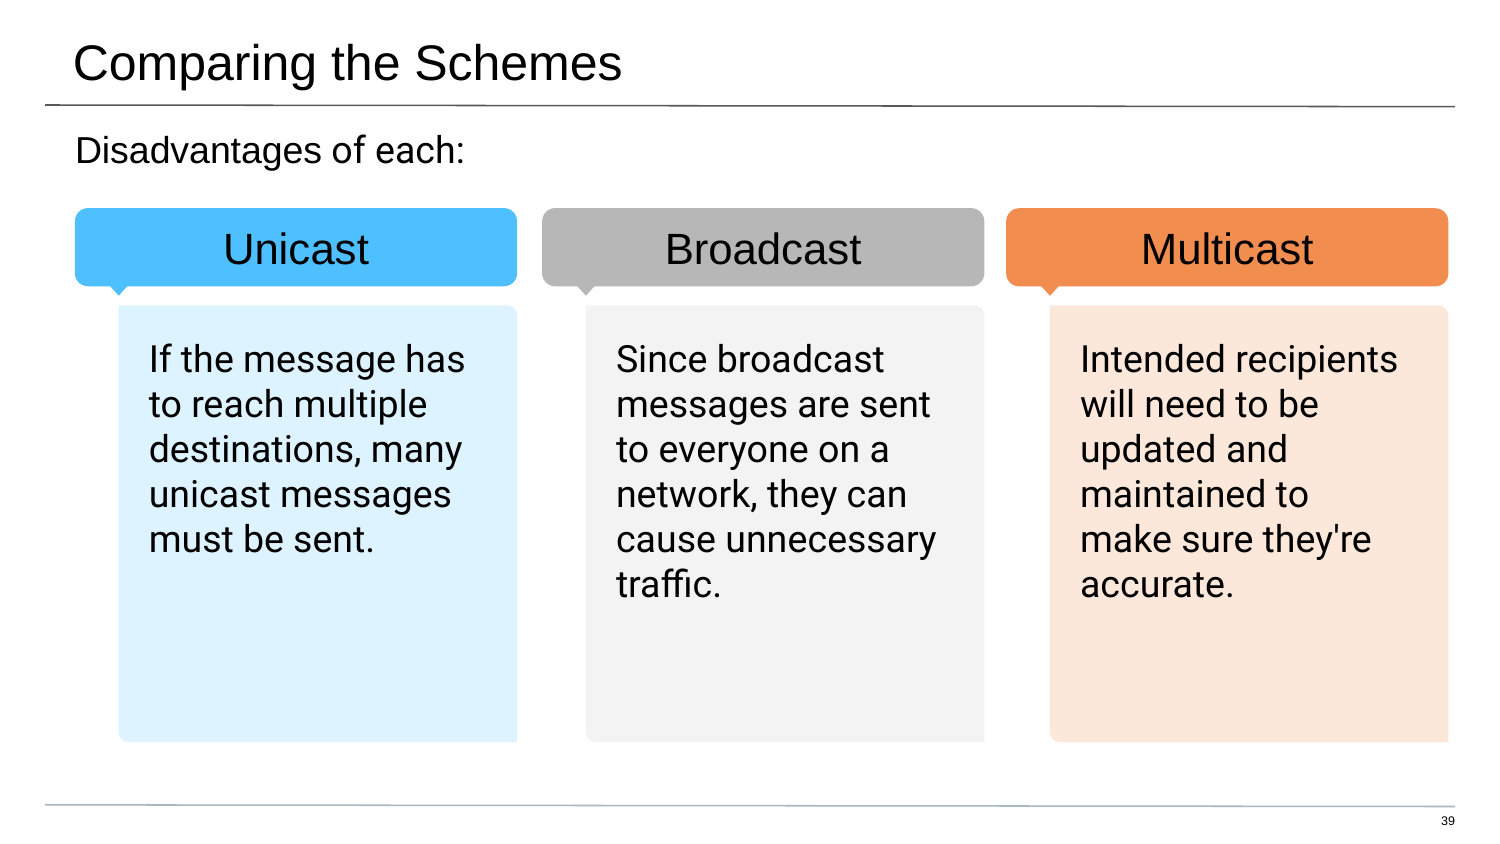

# Comparing the Schemes
Disadvantages of each:
Unicast

Broadcast

Multicast

Since broadcast messages are sent to everyone on a network, they can cause unnecessary traffic.
If the message has to reach multiple destinations, many unicast messages must be sent.

Intended recipients will need to be updated and maintained to make sure they're accurate.
39